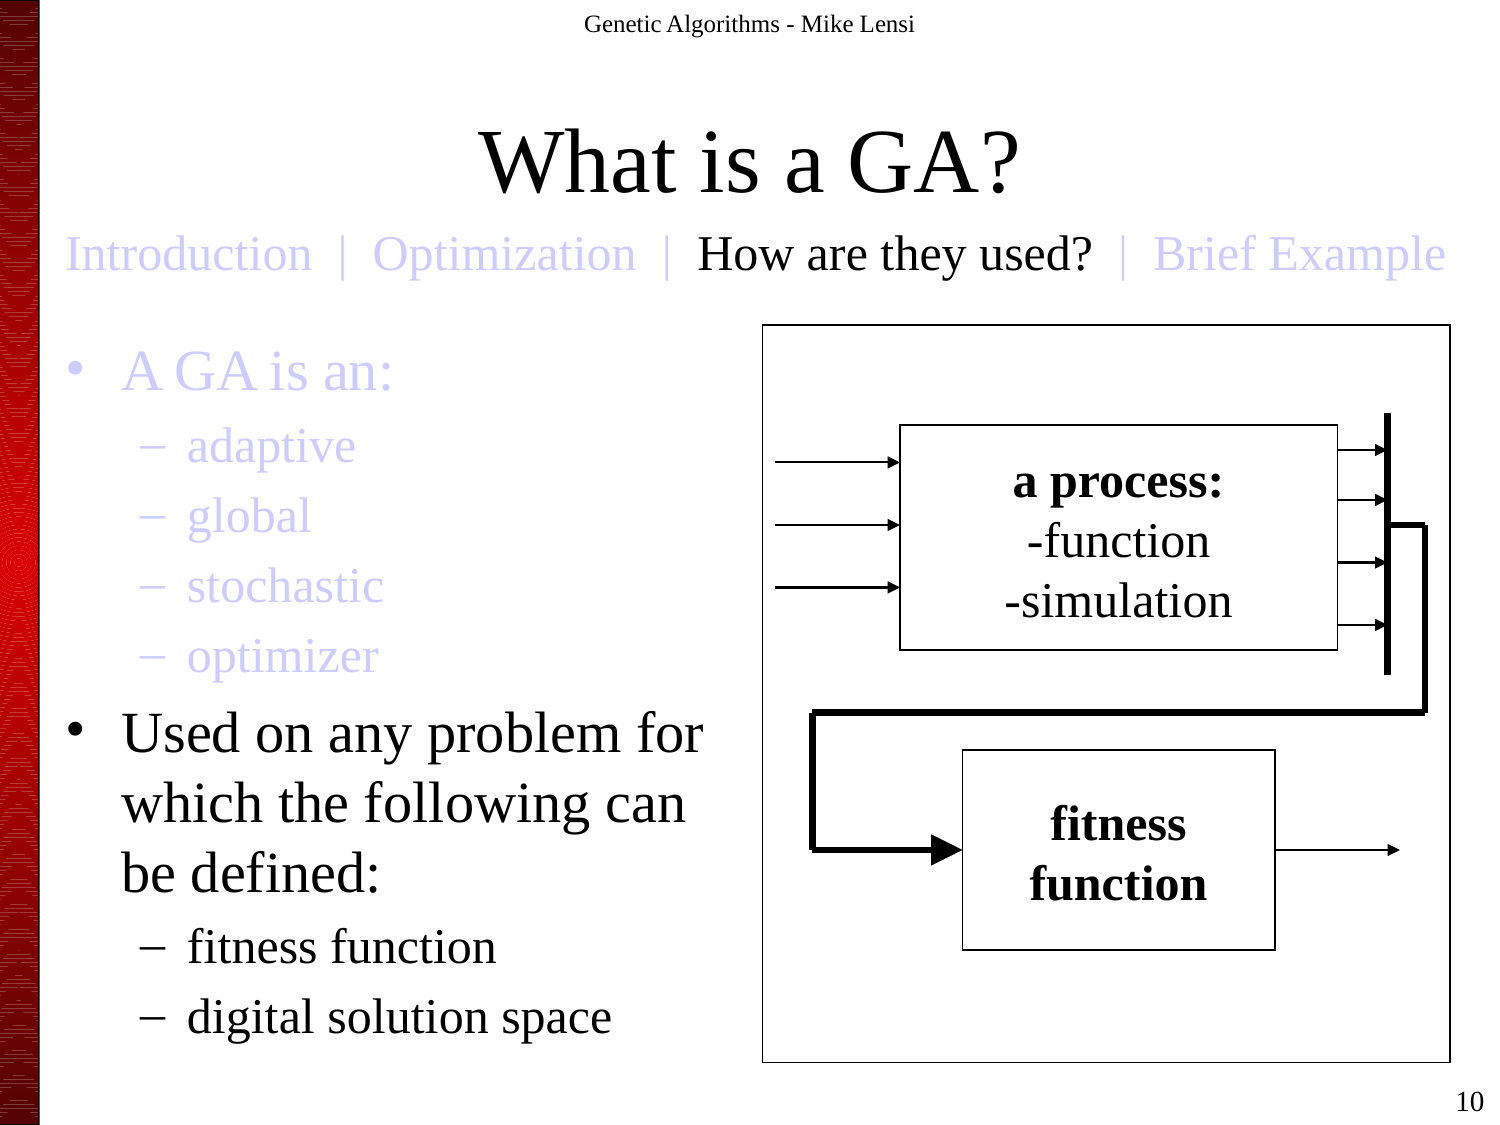

Genetic Algorithms - Mike Lensi
# What is a GA?
Introduction  |  Optimization  |  How are they used?  |  Brief Example
A GA is an:
adaptive
global
stochastic
optimizer
Used on any problem for which the following can be defined:
fitness function
digital solution space

a process:
-function
-simulation
fitness
function
10